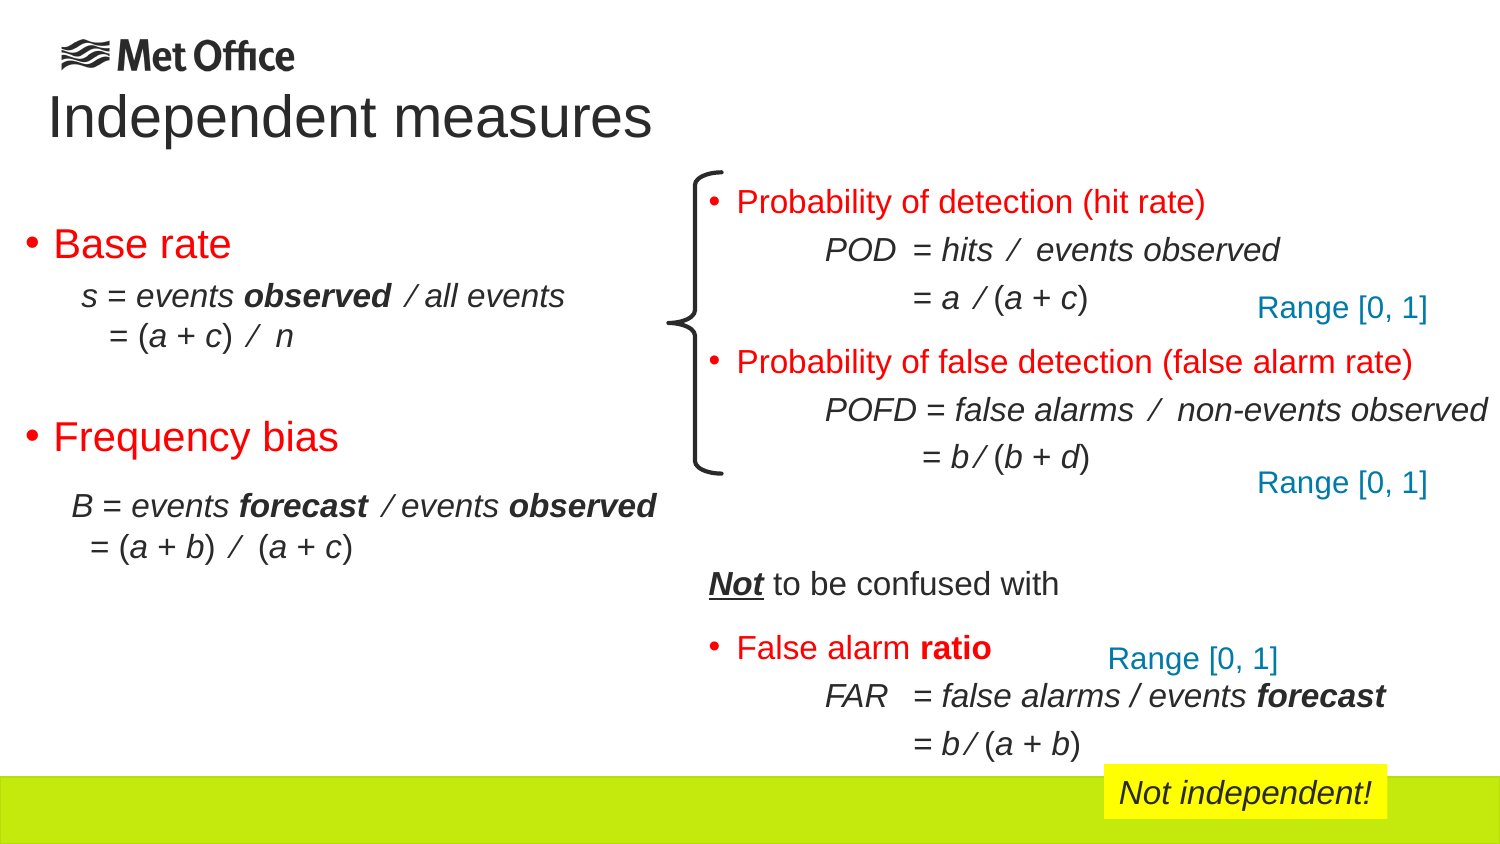

# Independent measures
Probability of detection (hit rate)
	POD	= hits  ∕  events observed
		= a  ∕ (a + c)
Probability of false detection (false alarm rate)
	POFD = false alarms  ∕  non-events observed
   		 = b ∕ (b + d)

Not to be confused with
False alarm ratio
	FAR	= false alarms / events forecast
		= b ∕ (a + b)

Base rate
s = events observed  ∕ all events
   = (a + c)  ∕  n
Frequency bias
    B = events forecast  ∕ events observed
       = (a + b)  ∕  (a + c)
Range [0, 1]
Range [0, 1]
Range [0, 1]
Not independent!